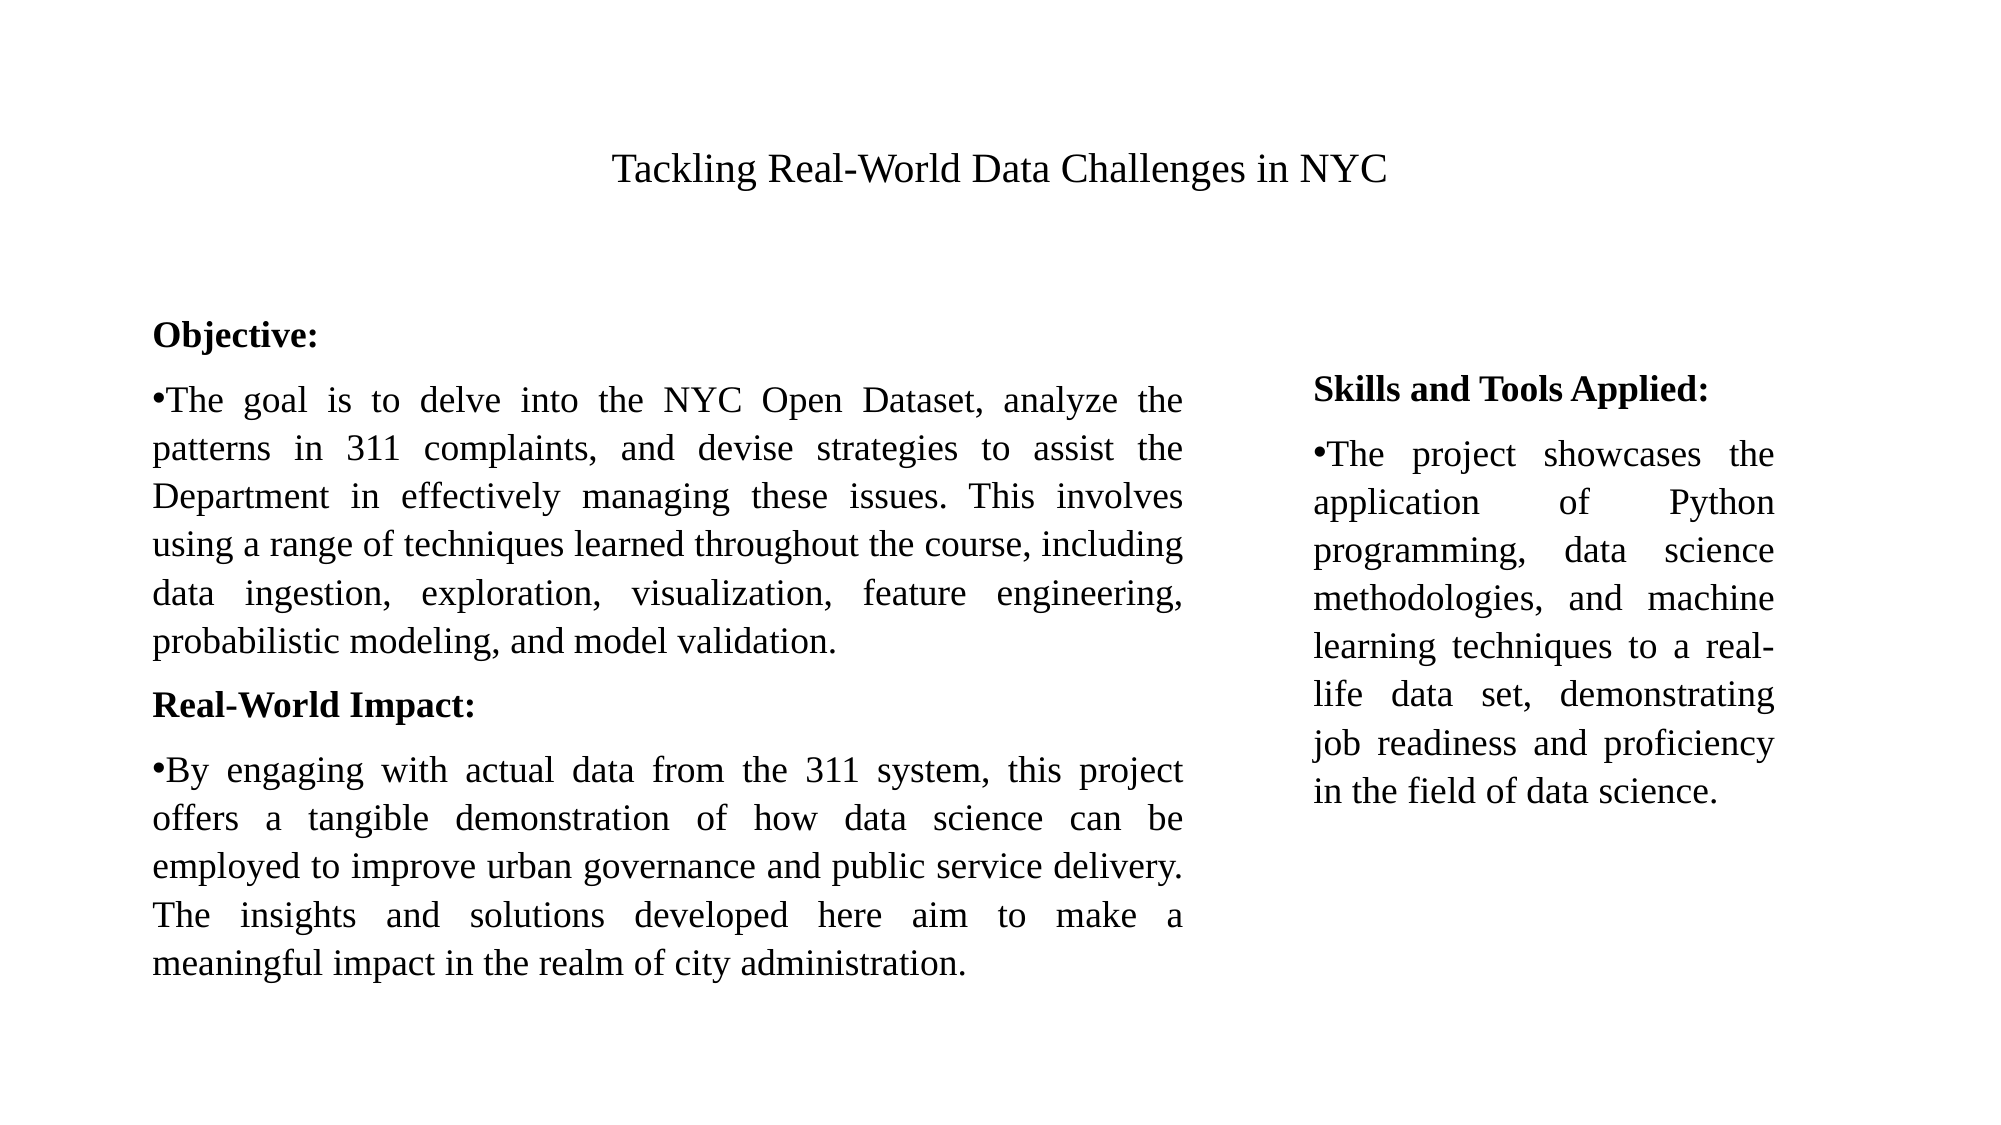

# Tackling Real-World Data Challenges in NYC
Objective:
The goal is to delve into the NYC Open Dataset, analyze the patterns in 311 complaints, and devise strategies to assist the Department in effectively managing these issues. This involves using a range of techniques learned throughout the course, including data ingestion, exploration, visualization, feature engineering, probabilistic modeling, and model validation.
Real-World Impact:
By engaging with actual data from the 311 system, this project offers a tangible demonstration of how data science can be employed to improve urban governance and public service delivery. The insights and solutions developed here aim to make a meaningful impact in the realm of city administration.

Skills and Tools Applied:
The project showcases the application of Python programming, data science methodologies, and machine learning techniques to a real-life data set, demonstrating job readiness and proficiency in the field of data science.